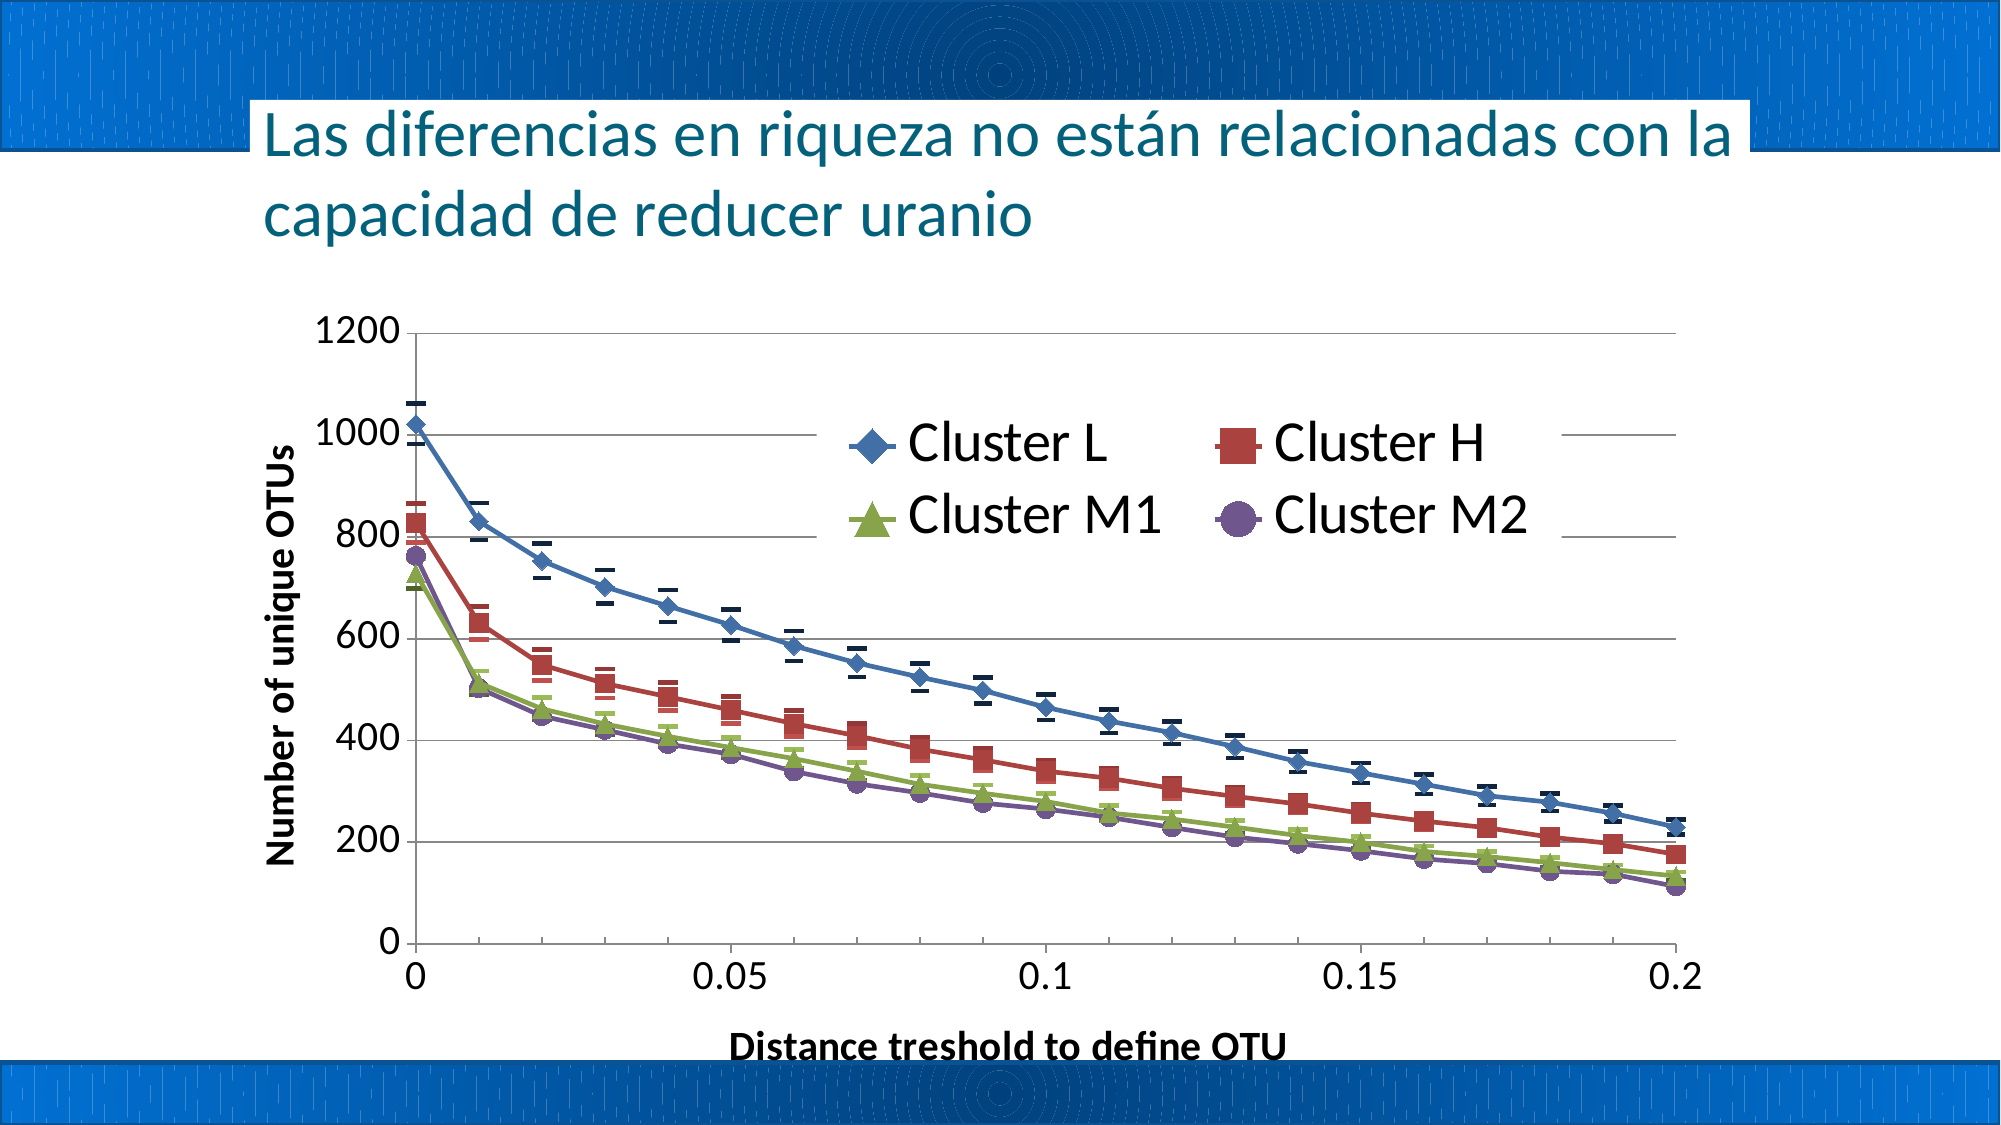

# Las diferencias en riqueza no están relacionadas con la capacidad de reducer uranio

### Chart

| Category | Cluster L | Cluster H | Cluster M1 | Cluster M2 |   |   |   |   |   |   |   |   |
|---|---|---|---|---|---|---|---|---|---|---|---|---|